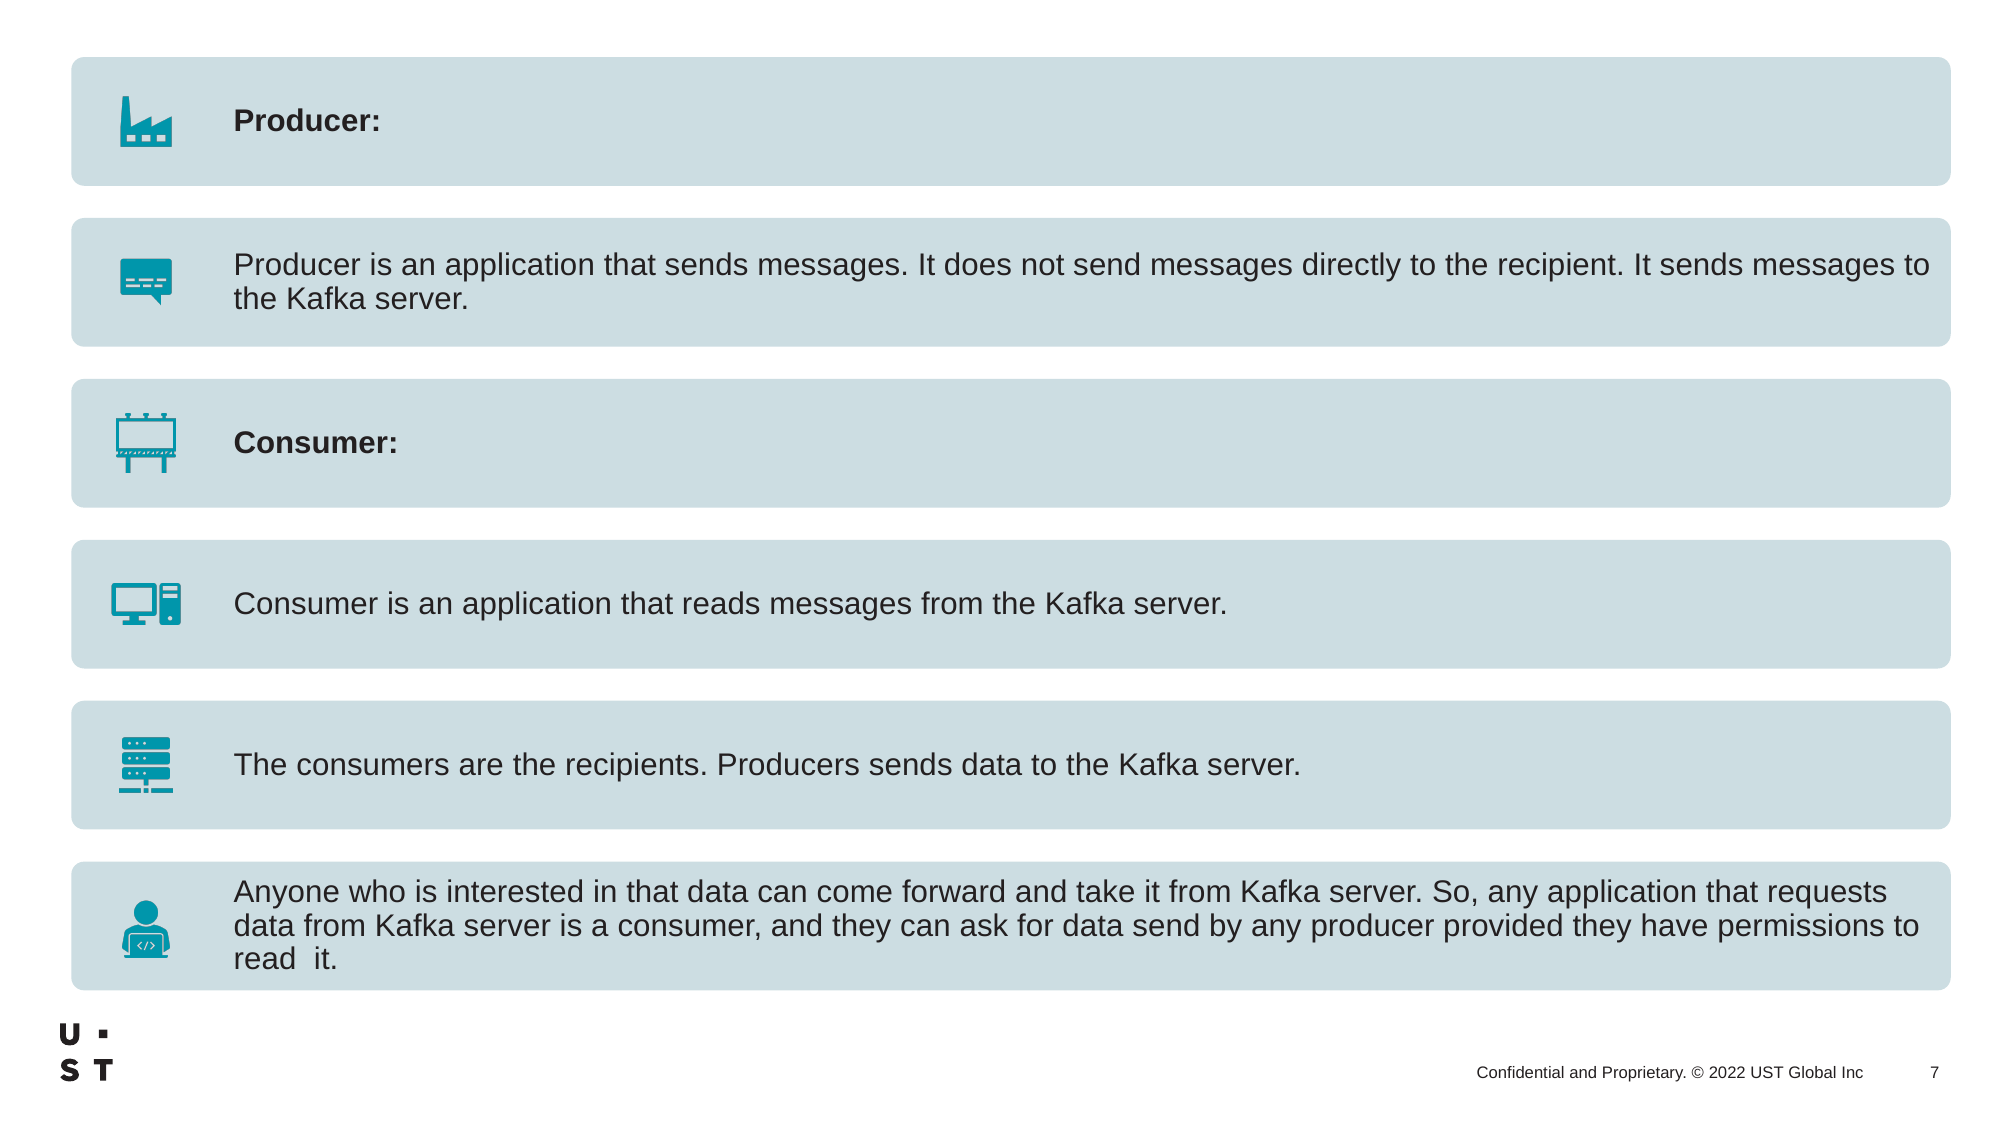

Producer:
Producer is an application that sends messages. It does not send messages directly to the recipient. It sends messages to the Kafka server.
Consumer:
Consumer is an application that reads messages from the Kafka server.
The consumers are the recipients. Producers sends data to the Kafka server.
Anyone who is interested in that data can come forward and take it from Kafka server. So, any application that requests data from Kafka server is a consumer, and they can ask for data send by any producer provided they have permissions to read  it.